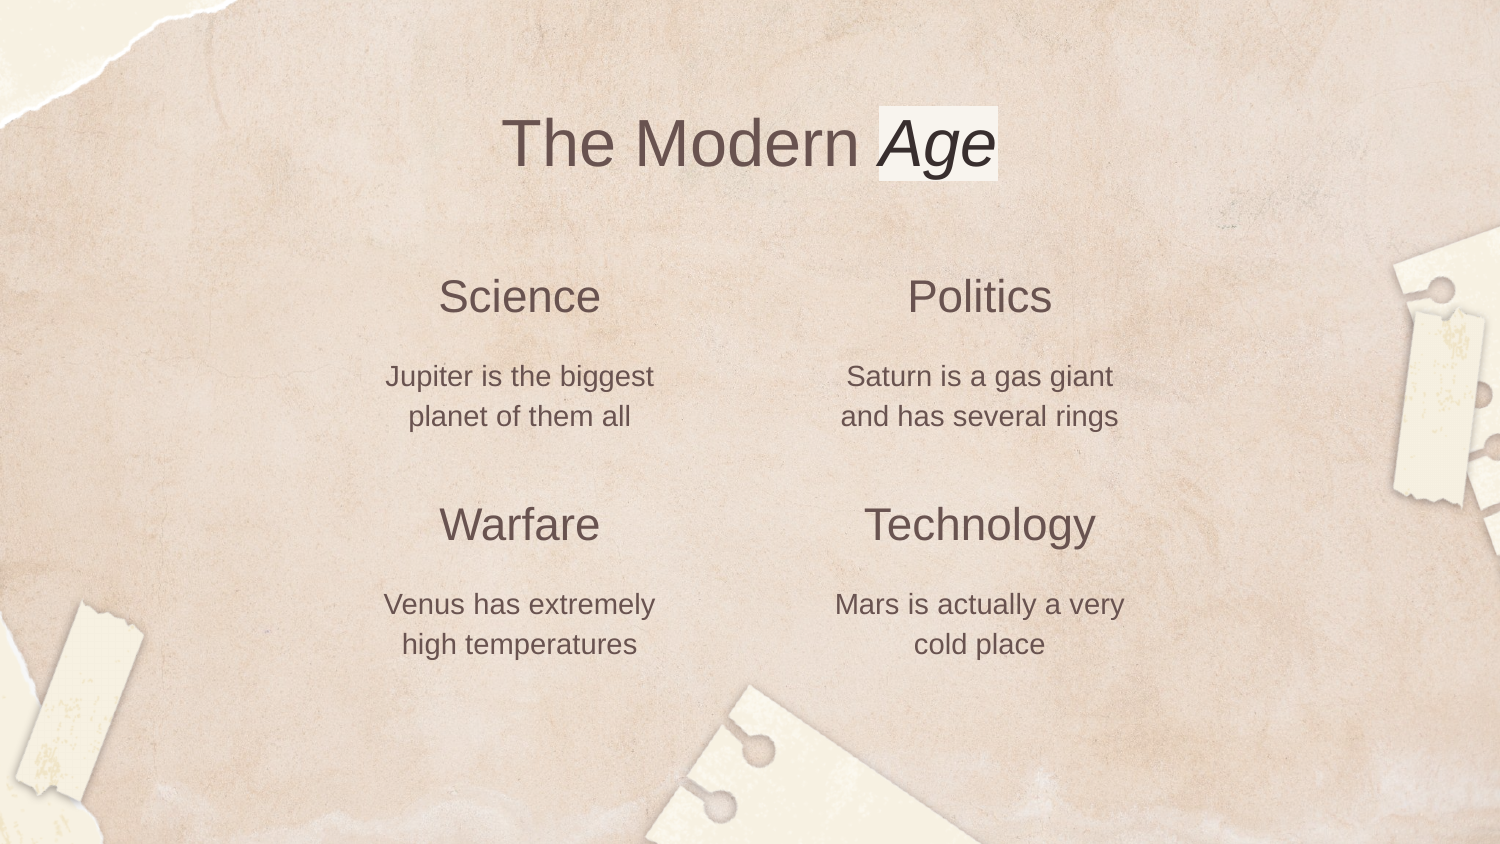

# The Modern Age
Science
Politics
Jupiter is the biggest planet of them all
Saturn is a gas giant and has several rings
Warfare
Technology
Venus has extremely high temperatures
Mars is actually a very cold place